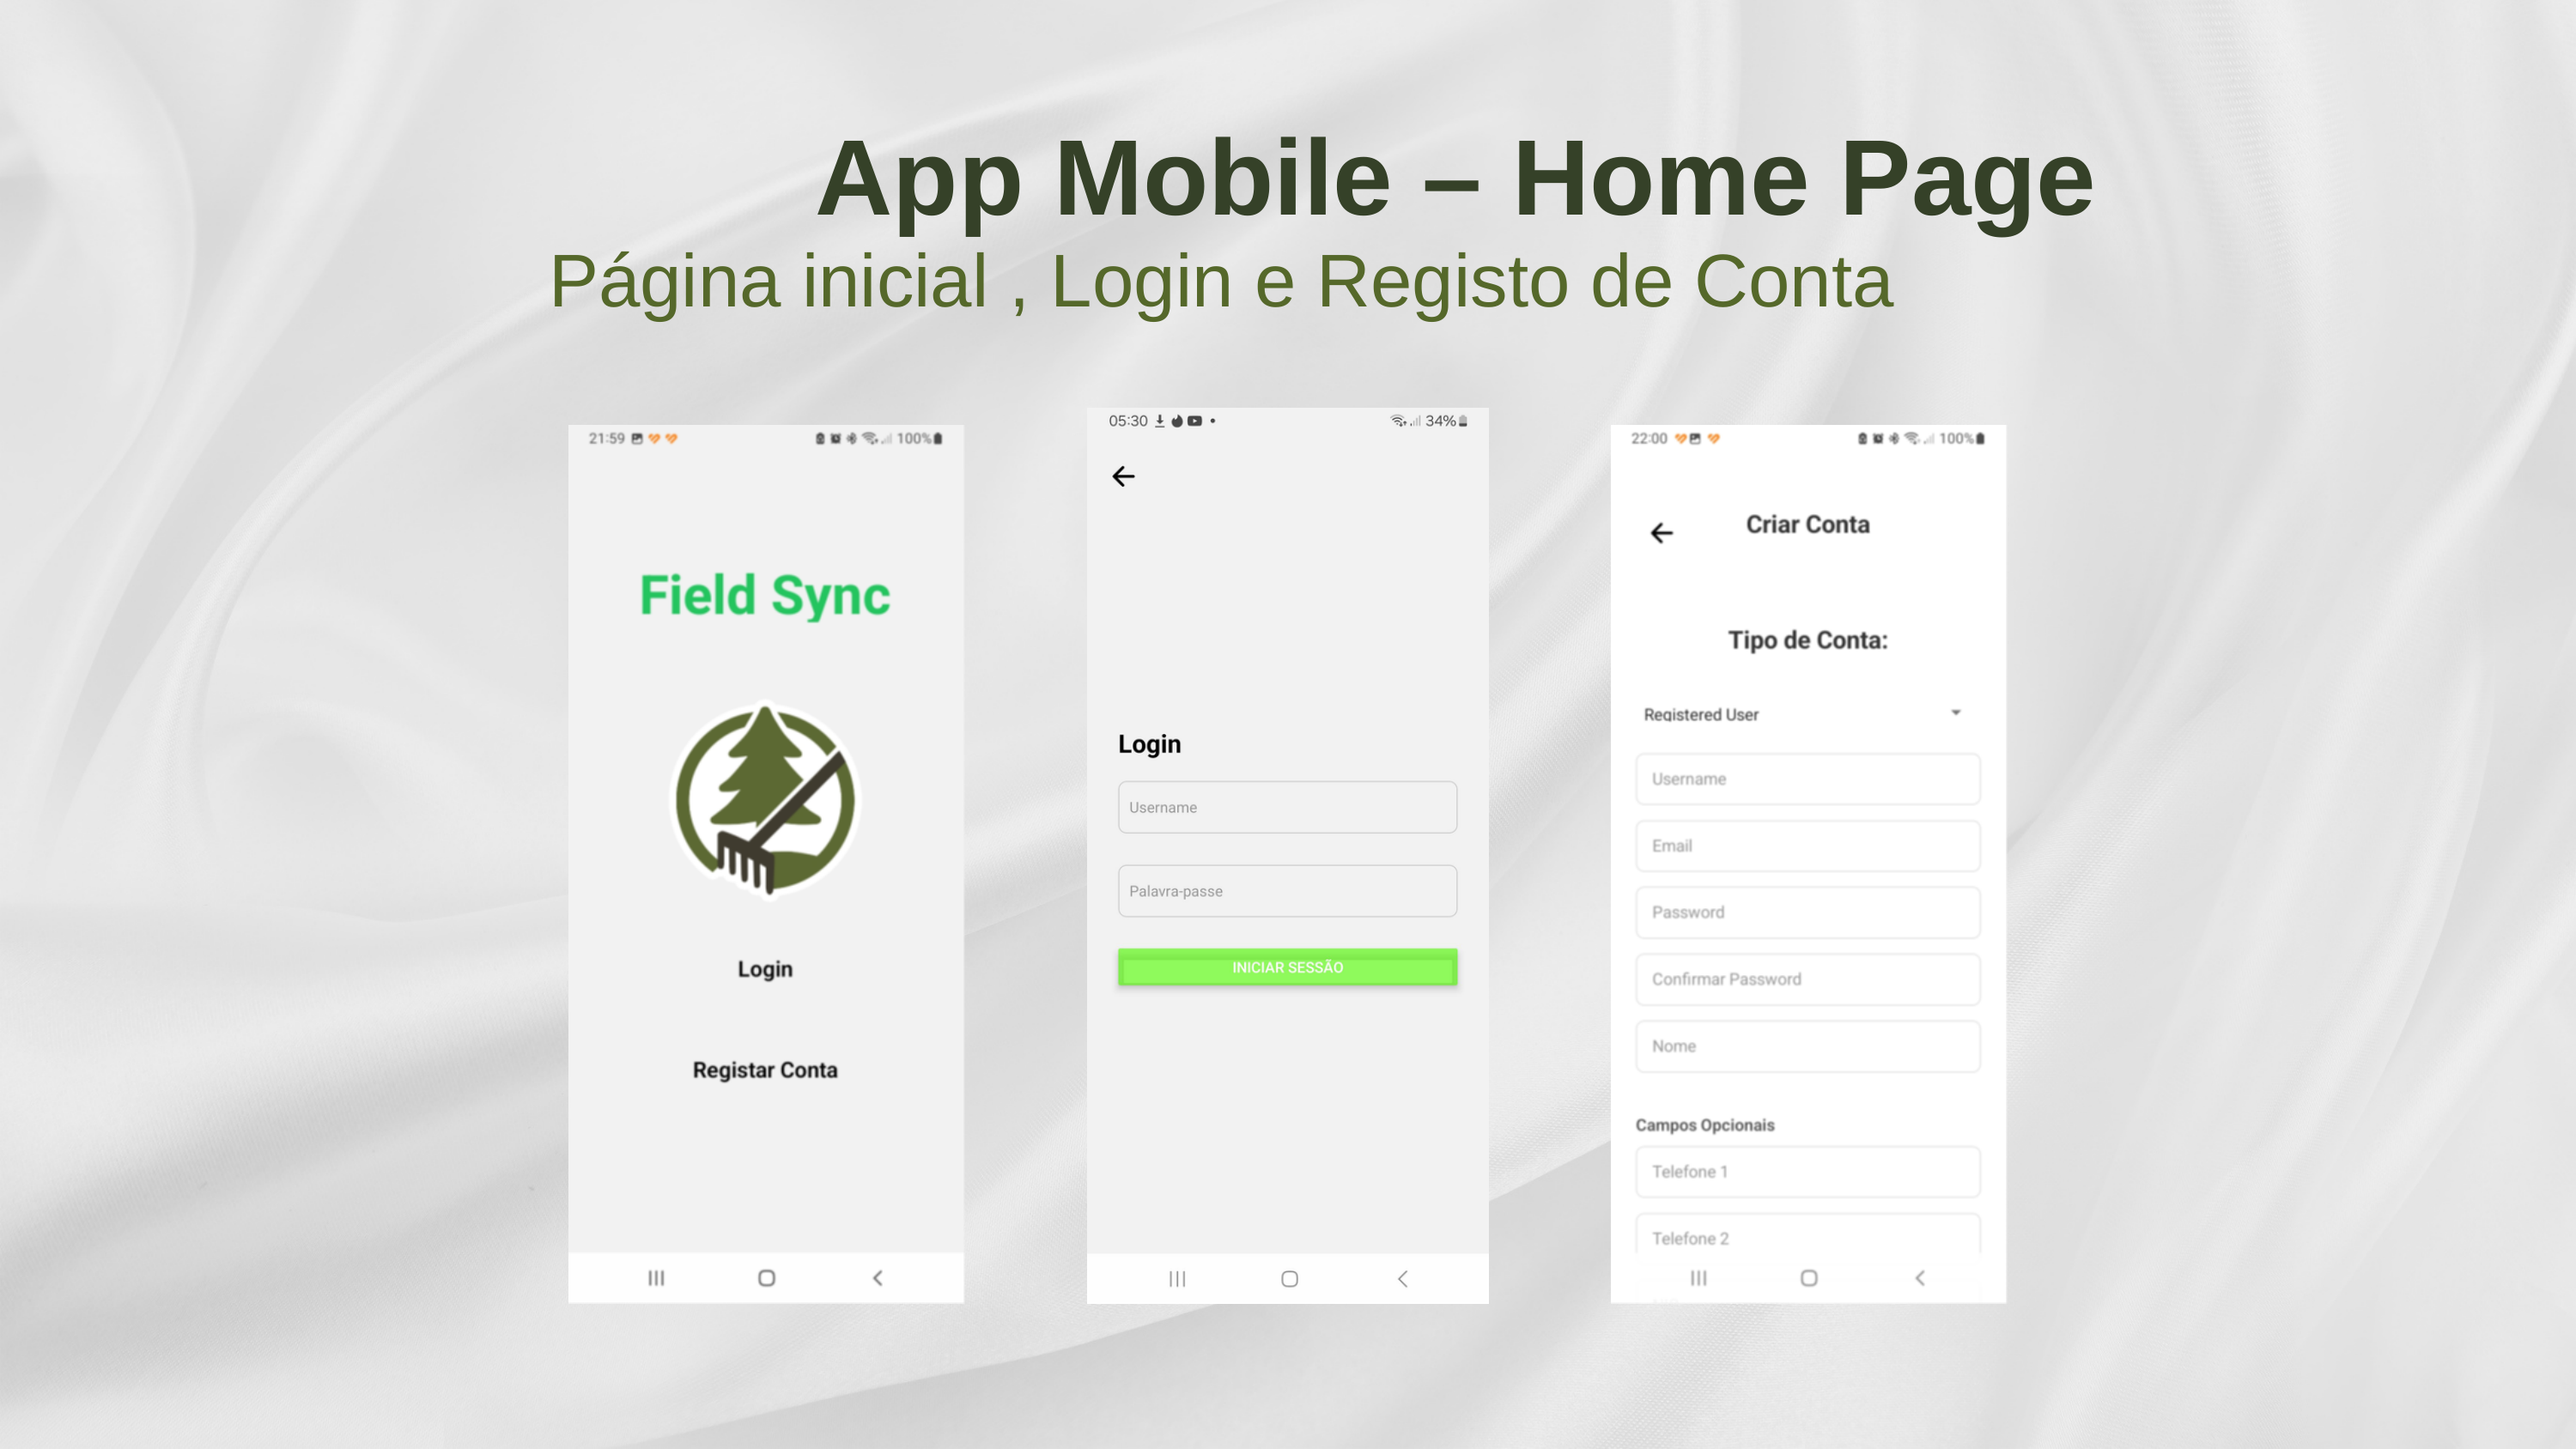

App Mobile – Home Page
Página inicial , Login e Registo de Conta